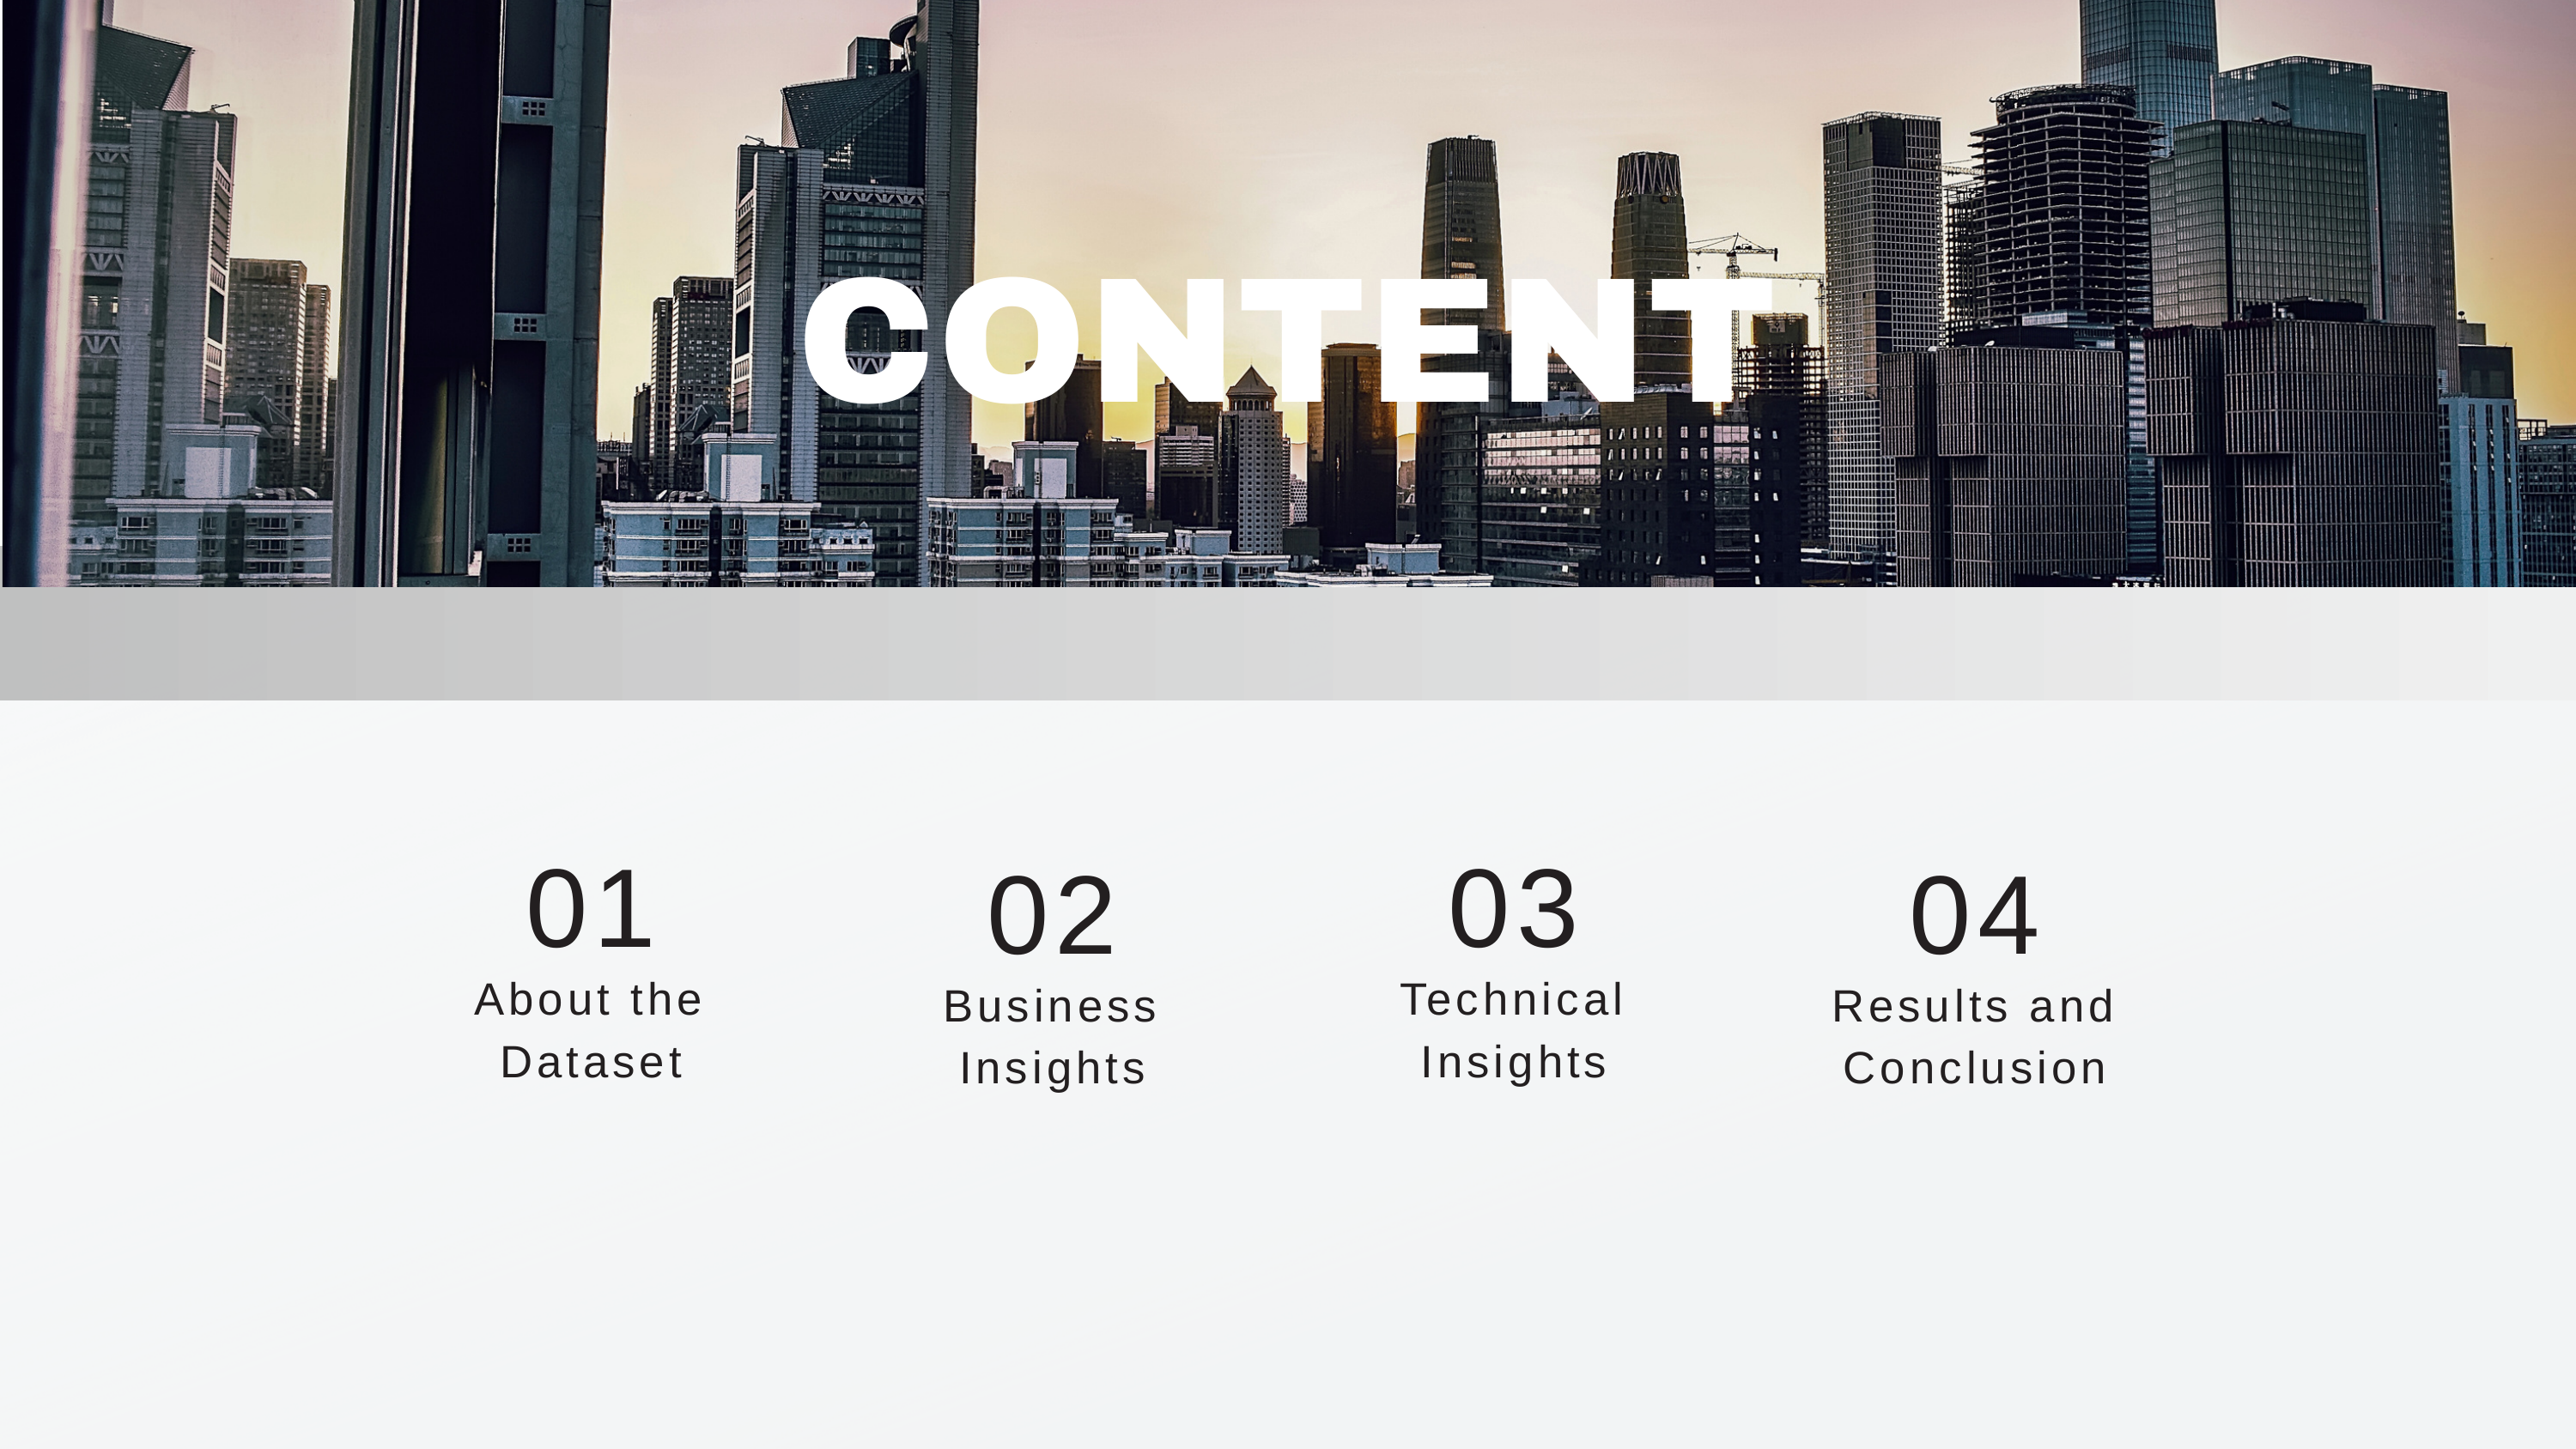

CONTENT
01
03
02
04
About the Dataset
Technical Insights
Business Insights
Results and Conclusion